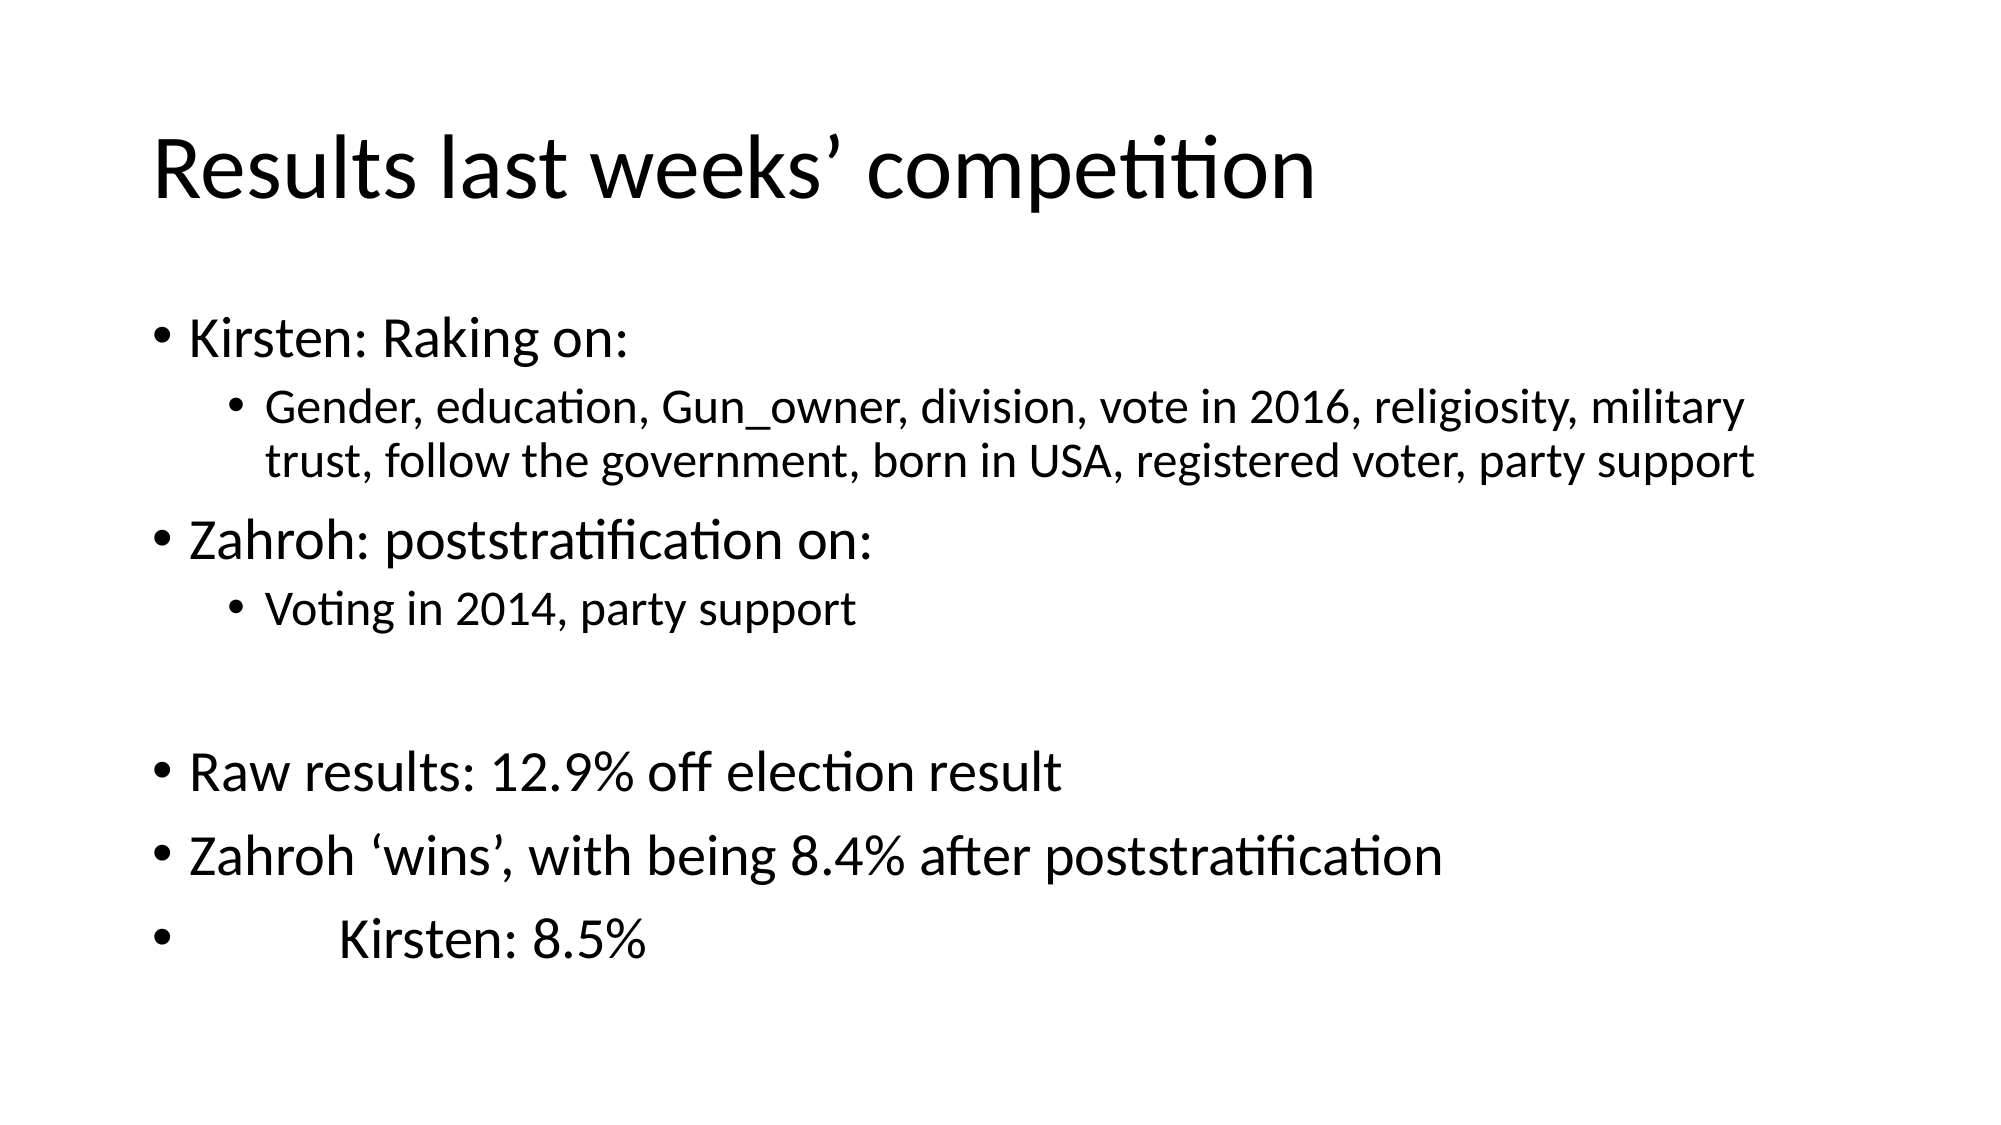

# Results last weeks’ competition
Kirsten: Raking on:
Gender, education, Gun_owner, division, vote in 2016, religiosity, military trust, follow the government, born in USA, registered voter, party support
Zahroh: poststratification on:
Voting in 2014, party support

Raw results: 12.9% off election result
Zahroh ‘wins’, with being 8.4% after poststratification
	Kirsten: 8.5%